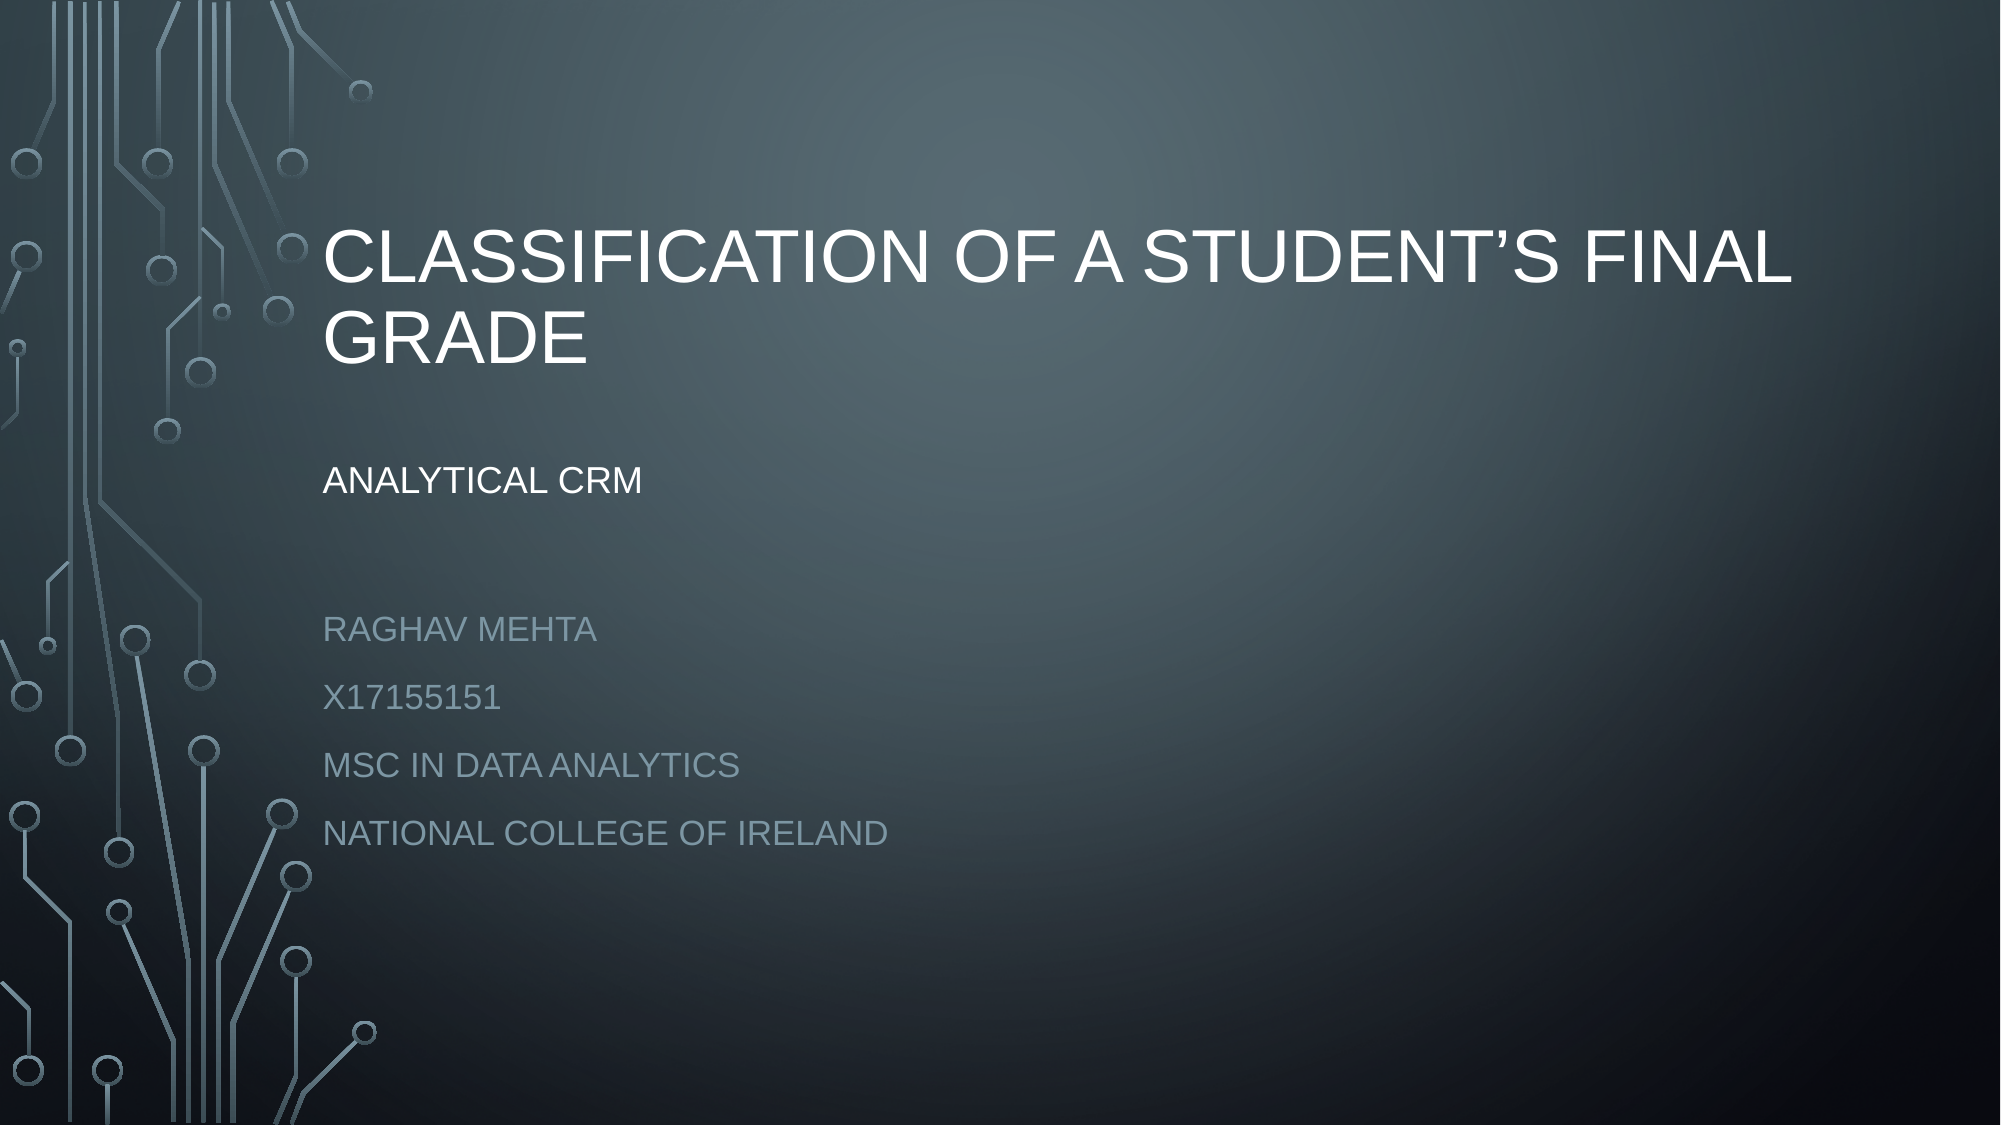

# CLASSIFICATION of A STUDENT’s FINAL grade Analytical CRM
Raghav Mehta
X17155151
Msc in data analytics
National college of ireland